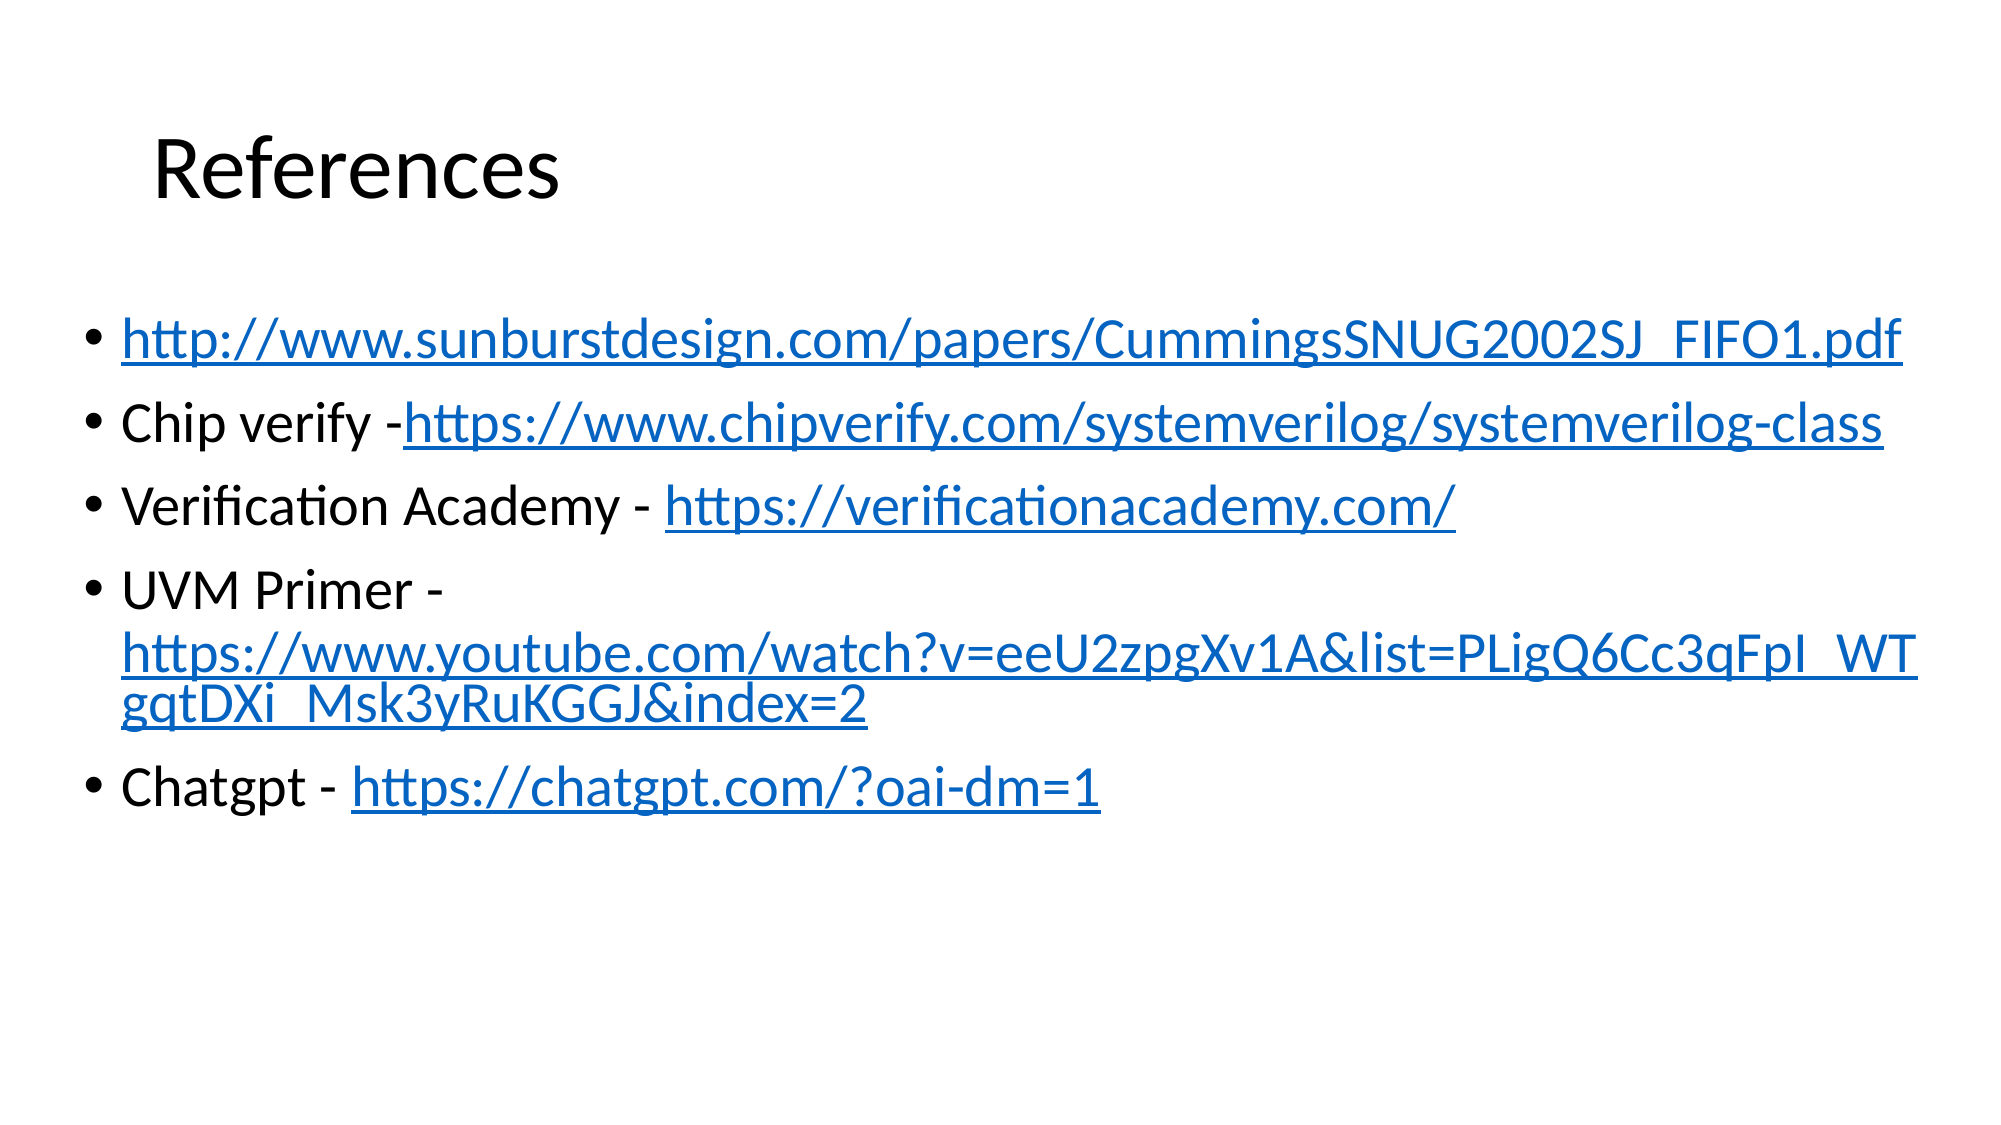

# References
http://www.sunburstdesign.com/papers/CummingsSNUG2002SJ_FIFO1.pdf
Chip verify -https://www.chipverify.com/systemverilog/systemverilog-class
Verification Academy - https://verificationacademy.com/
UVM Primer -https://www.youtube.com/watch?v=eeU2zpgXv1A&list=PLigQ6Cc3qFpI_WTgqtDXi_Msk3yRuKGGJ&index=2
Chatgpt - https://chatgpt.com/?oai-dm=1